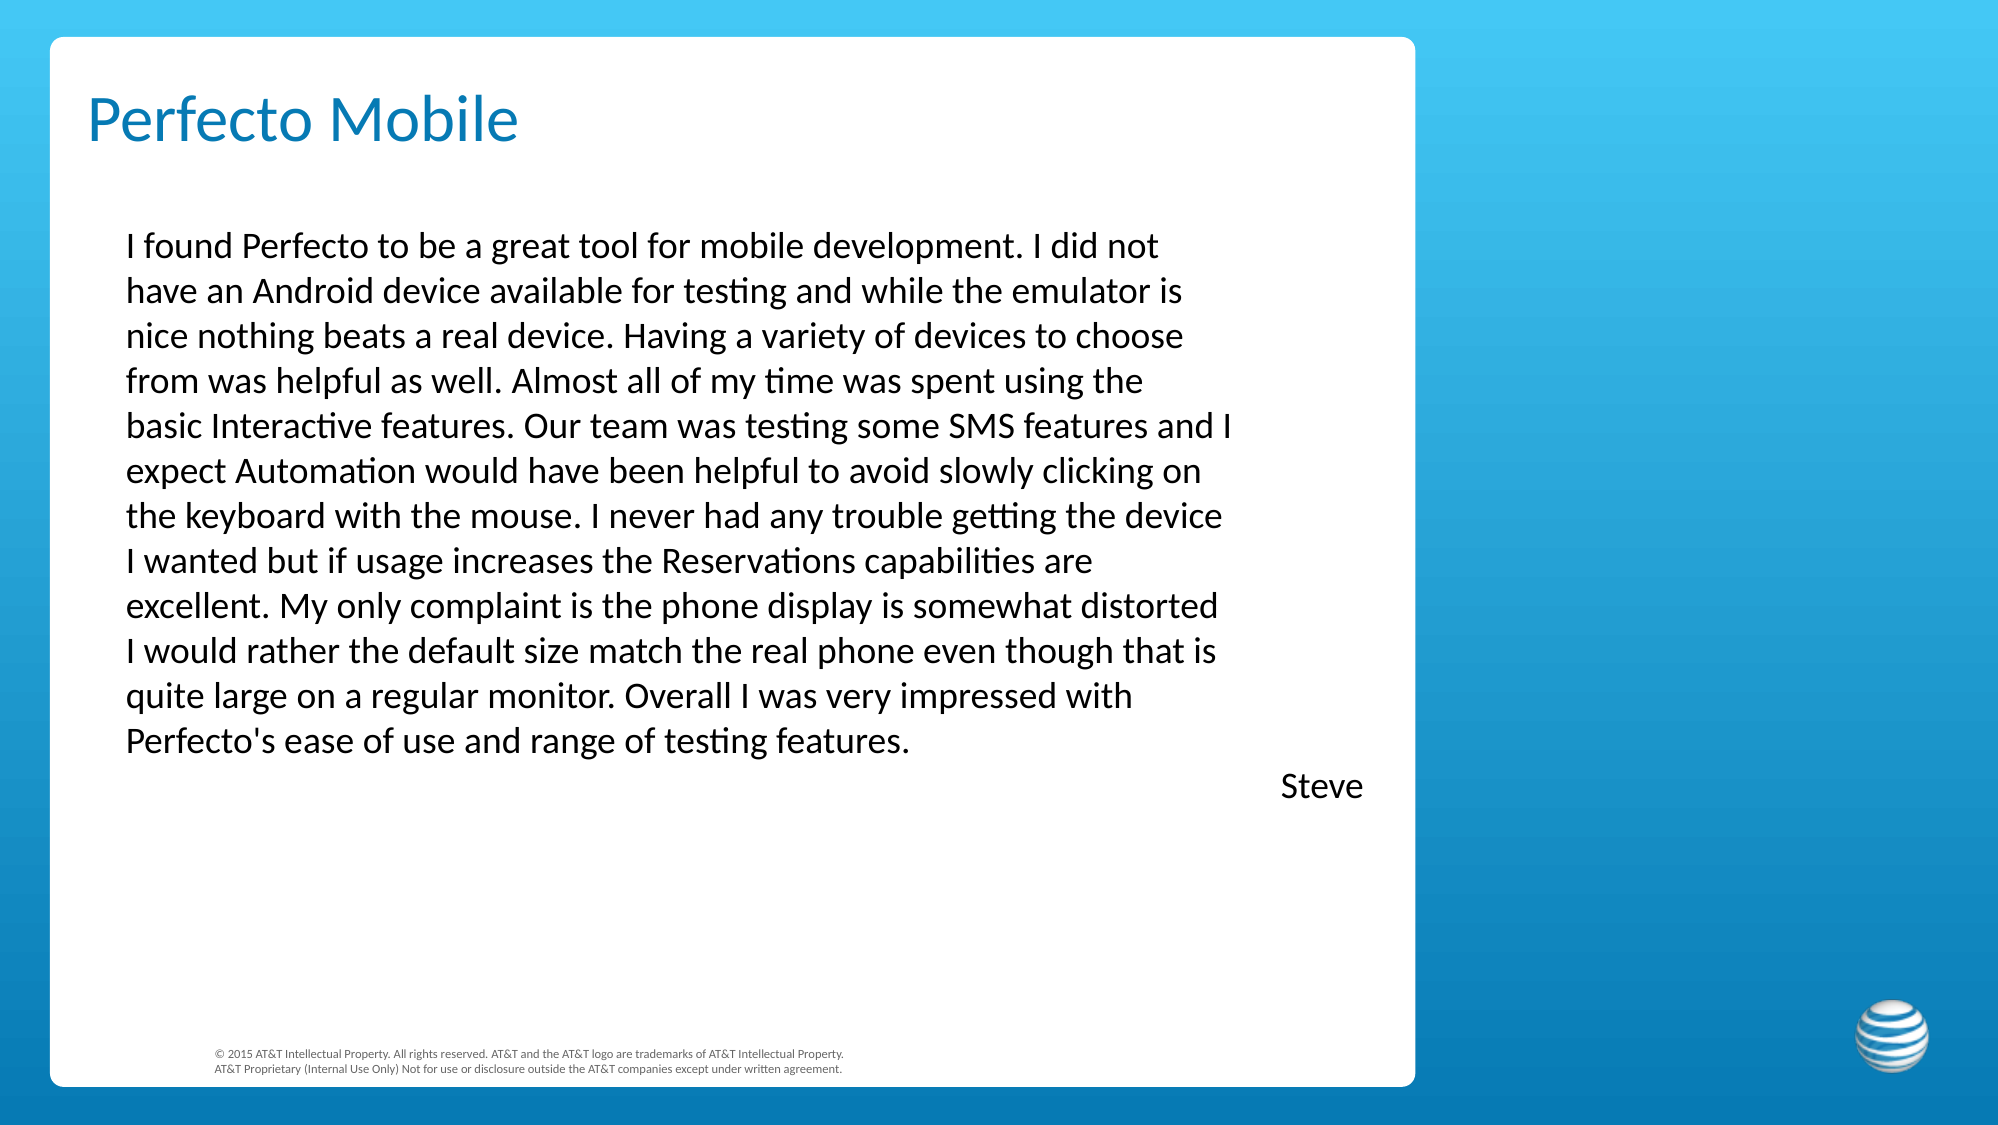

Perfecto Mobile
I found Perfecto to be a great tool for mobile development. I did not
have an Android device available for testing and while the emulator is
nice nothing beats a real device. Having a variety of devices to choose
from was helpful as well. Almost all of my time was spent using the
basic Interactive features. Our team was testing some SMS features and I
expect Automation would have been helpful to avoid slowly clicking on
the keyboard with the mouse. I never had any trouble getting the device
I wanted but if usage increases the Reservations capabilities are
excellent. My only complaint is the phone display is somewhat distorted
I would rather the default size match the real phone even though that is
quite large on a regular monitor. Overall I was very impressed with
Perfecto's ease of use and range of testing features.
Steve
© 2015 AT&T Intellectual Property. All rights reserved. AT&T and the AT&T logo are trademarks of AT&T Intellectual Property.
AT&T Proprietary (Internal Use Only) Not for use or disclosure outside the AT&T companies except under written agreement.